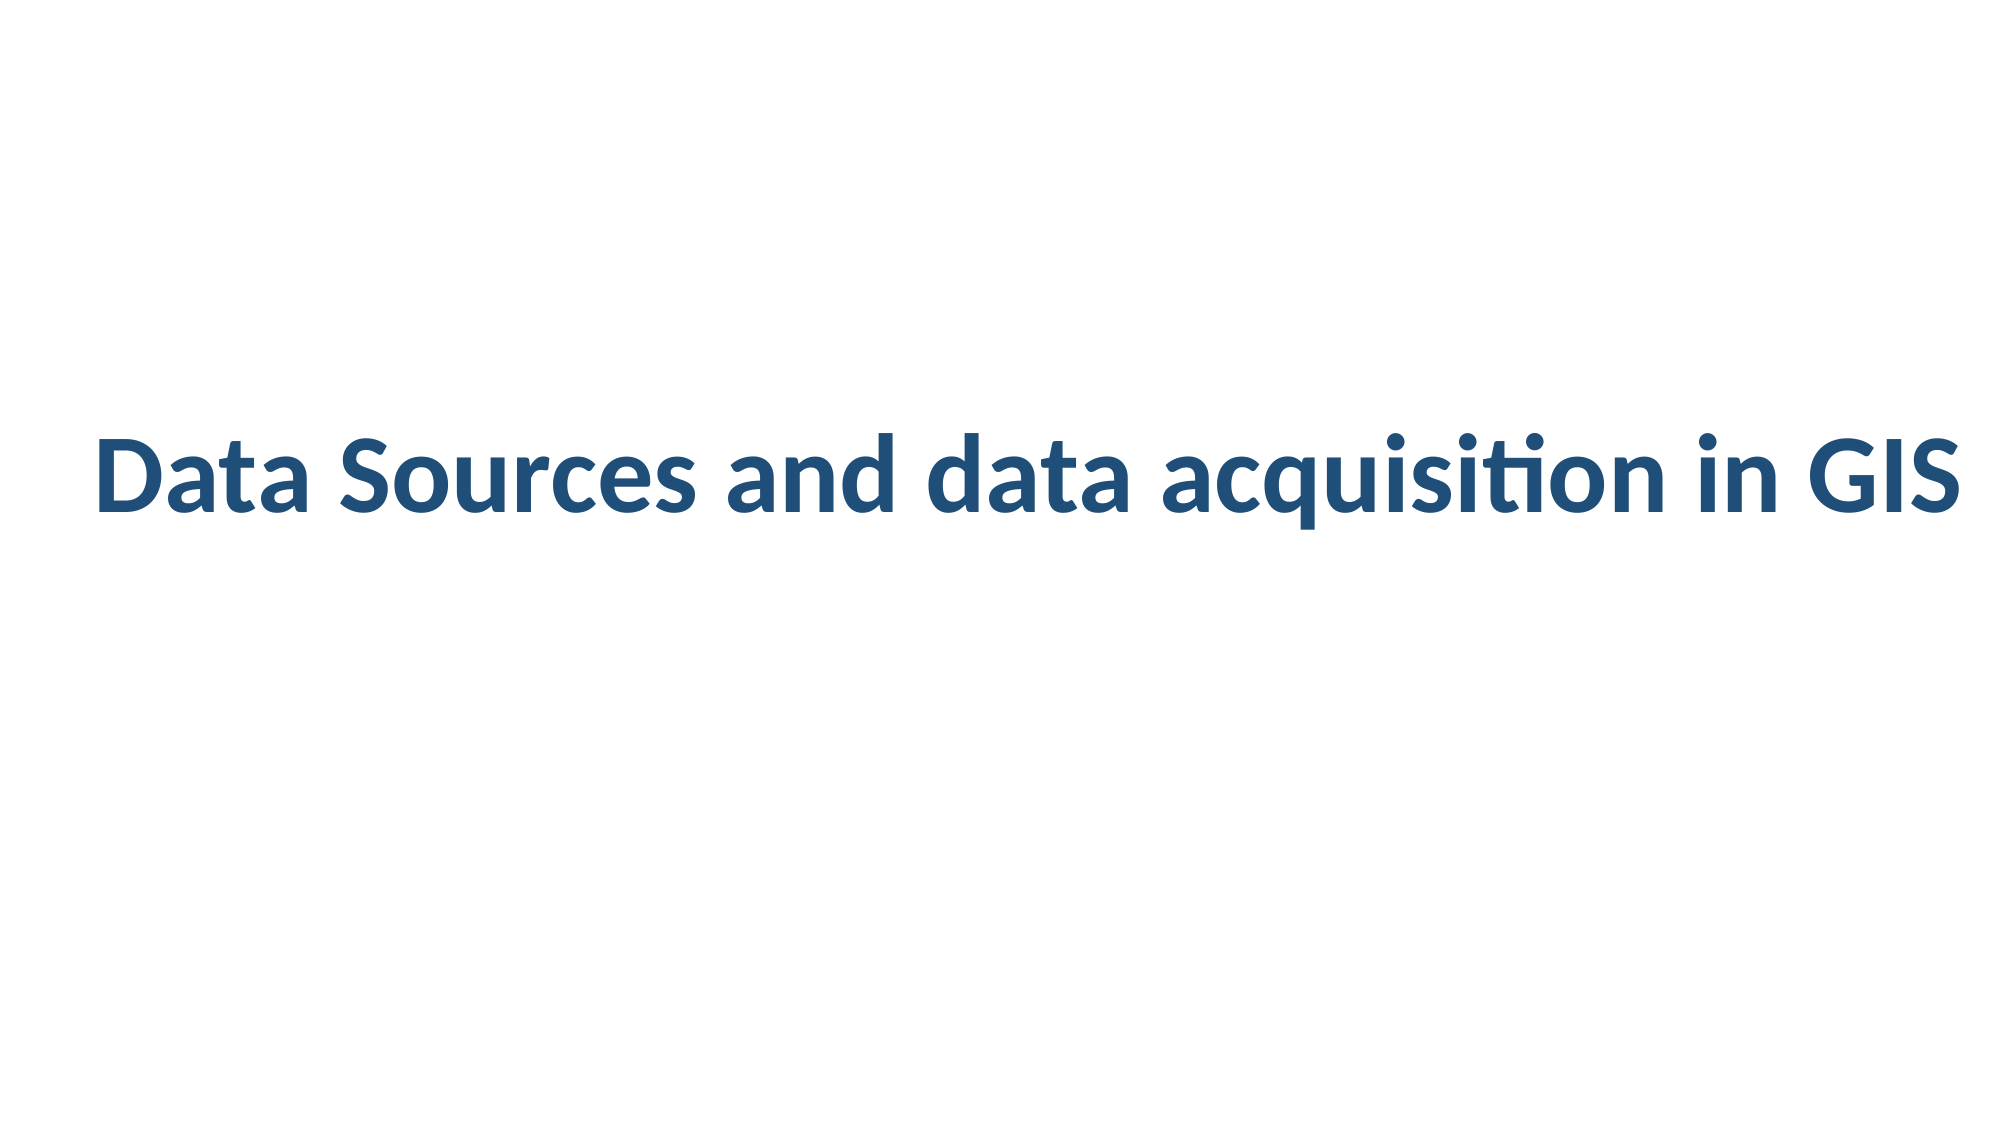

Data Sources and data acquisition in GIS